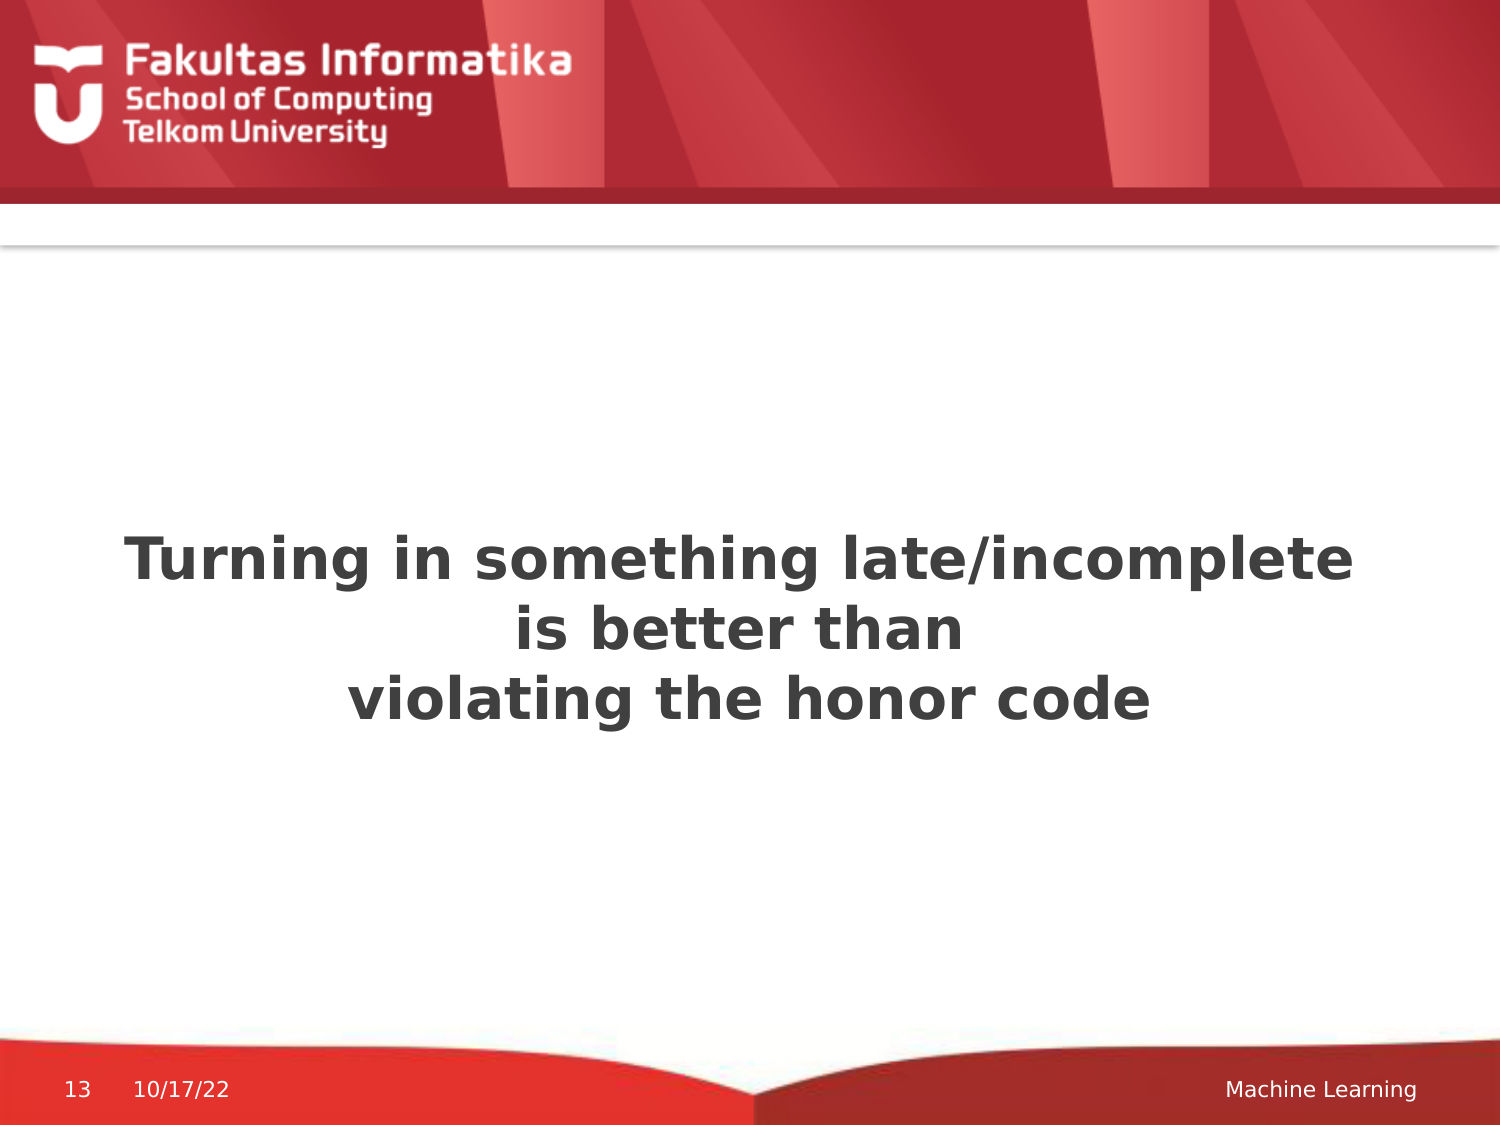

# Turning in something late/incomplete is better than violating the honor code
Machine Learning
13
10/17/22